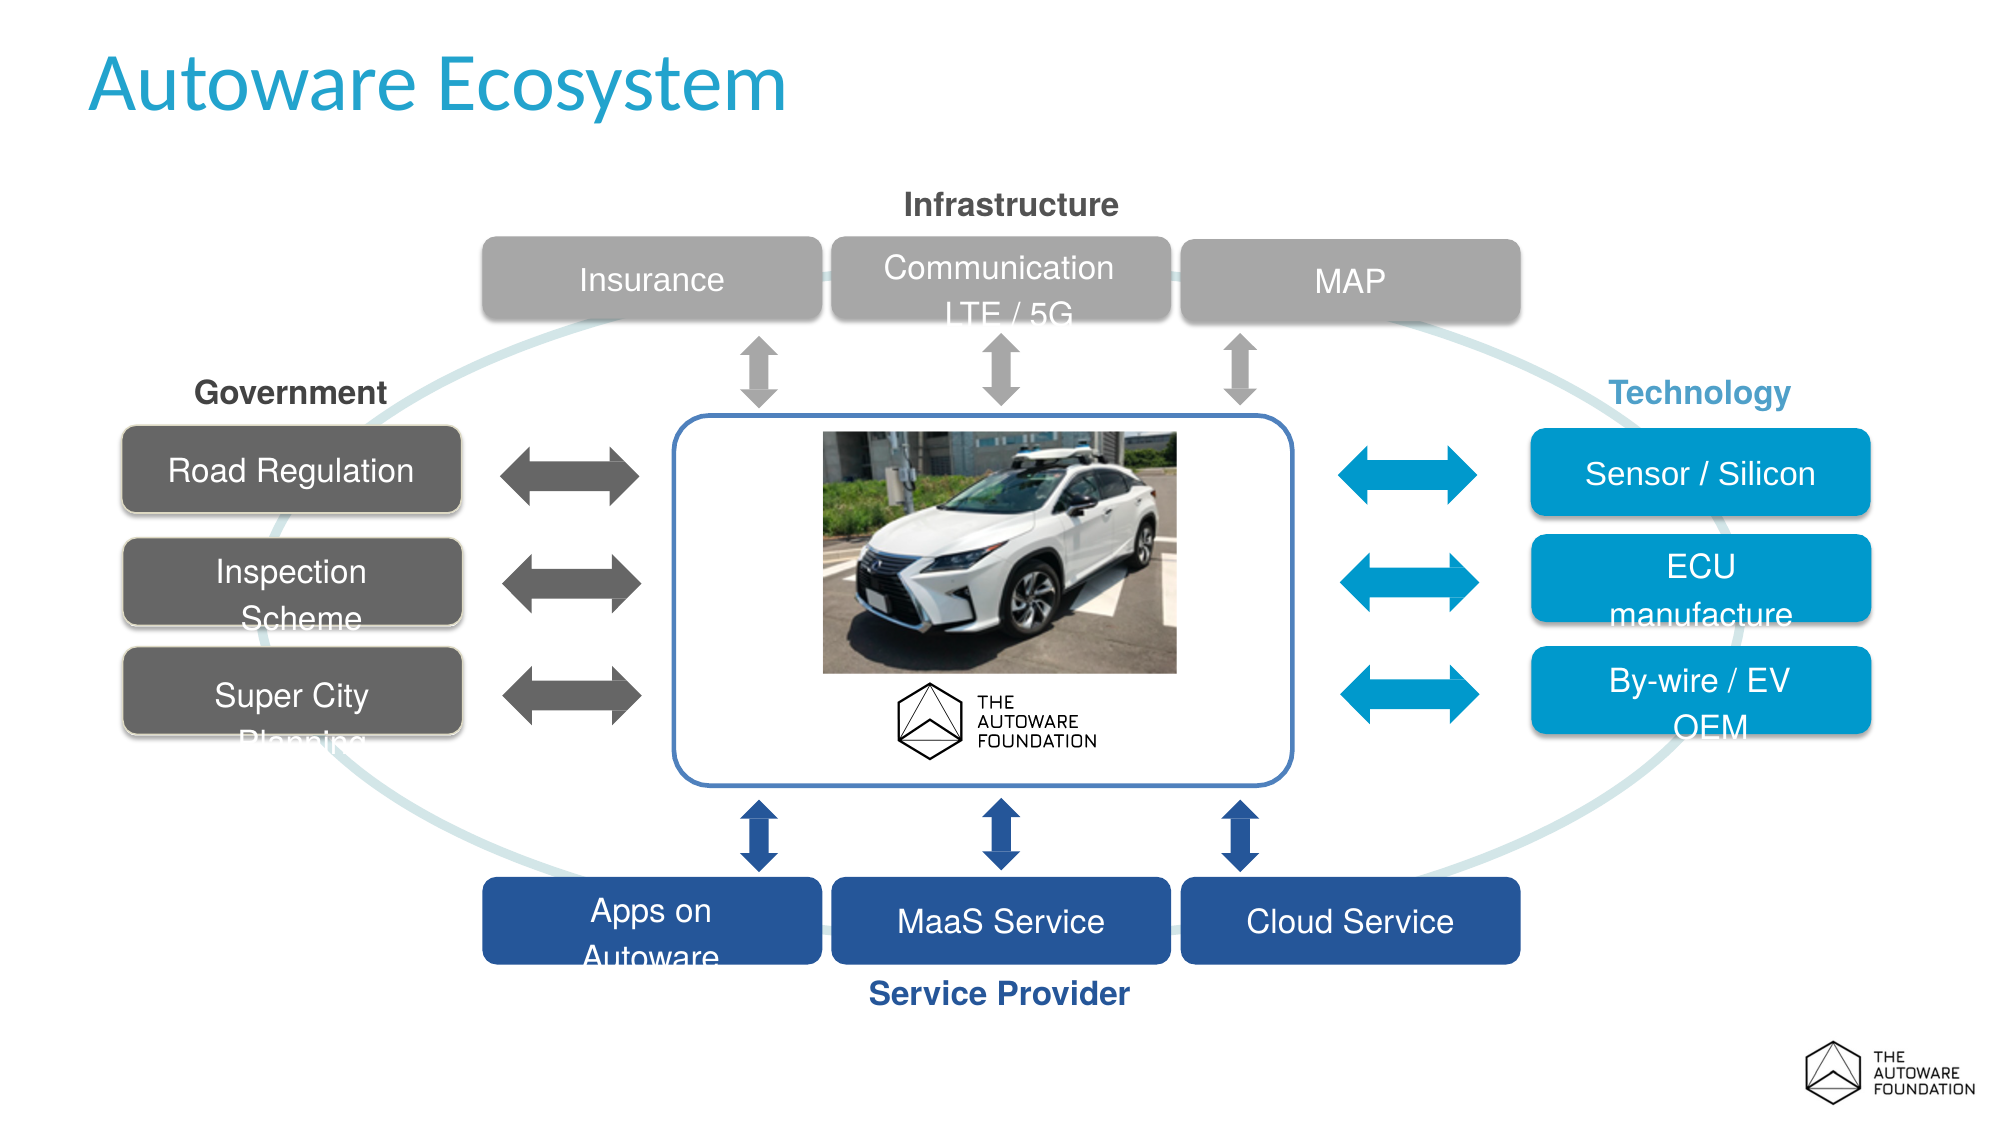

# Autoware Ecosystem
Infrastructure

Communication  LTE / 5G

Insurance
MAP

Government
Technology

Road Regulation
Sensor / Silicon

ECU
manufacture

Inspection  Scheme
Super City  Planning

By-wire / EV  OEM

Apps on  Autoware
MaaS Service
Service Provider
Cloud Service